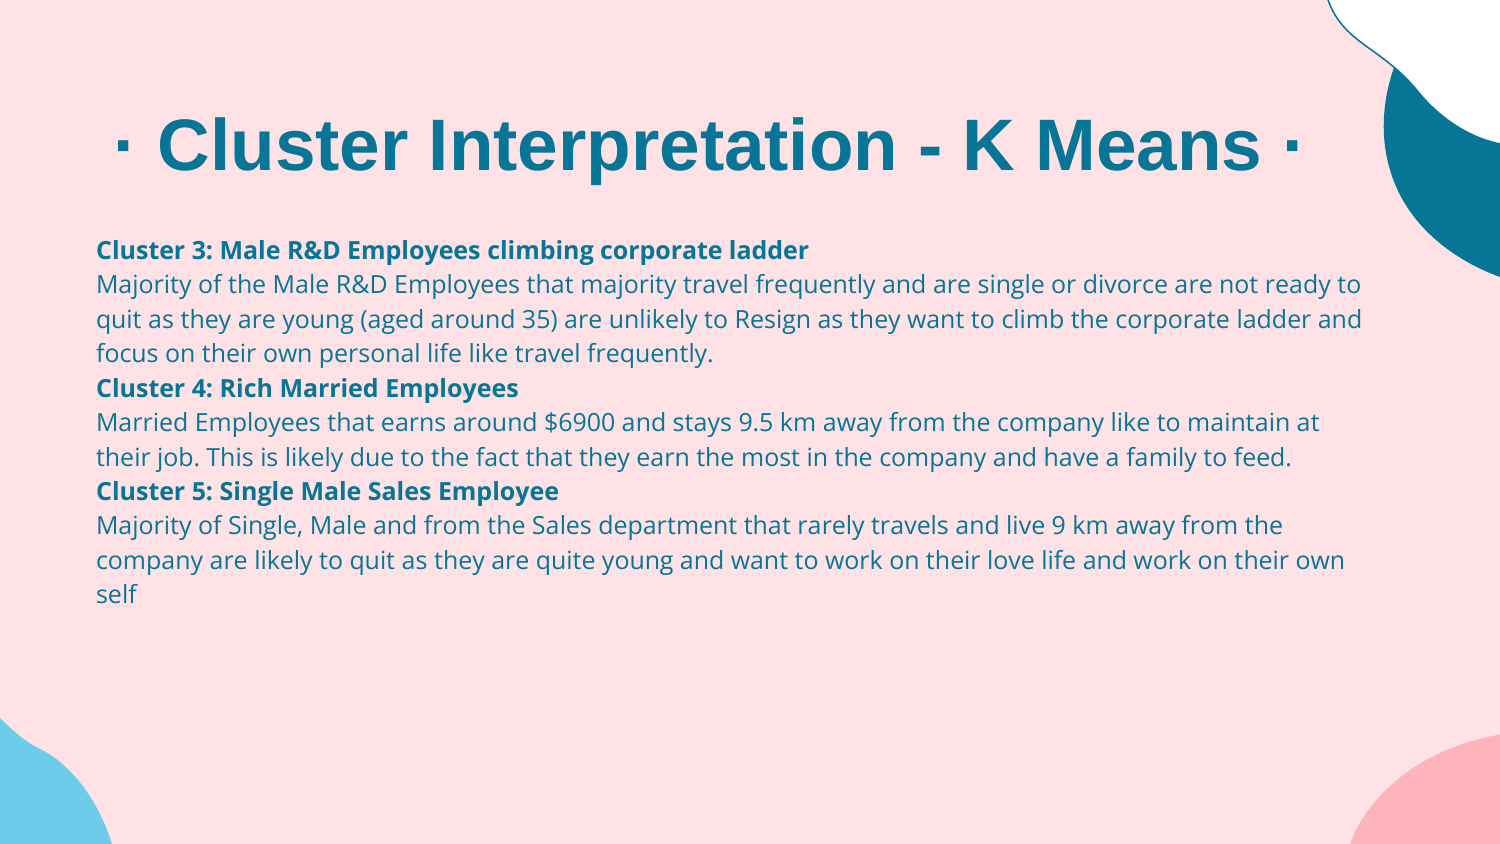

# · Cluster Interpretation - K Means ·
Cluster 3: Male R&D Employees climbing corporate ladder
Majority of the Male R&D Employees that majority travel frequently and are single or divorce are not ready to quit as they are young (aged around 35) are unlikely to Resign as they want to climb the corporate ladder and focus on their own personal life like travel frequently.
Cluster 4: Rich Married Employees
Married Employees that earns around $6900 and stays 9.5 km away from the company like to maintain at their job. This is likely due to the fact that they earn the most in the company and have a family to feed.
Cluster 5: Single Male Sales Employee
Majority of Single, Male and from the Sales department that rarely travels and live 9 km away from the company are likely to quit as they are quite young and want to work on their love life and work on their own self